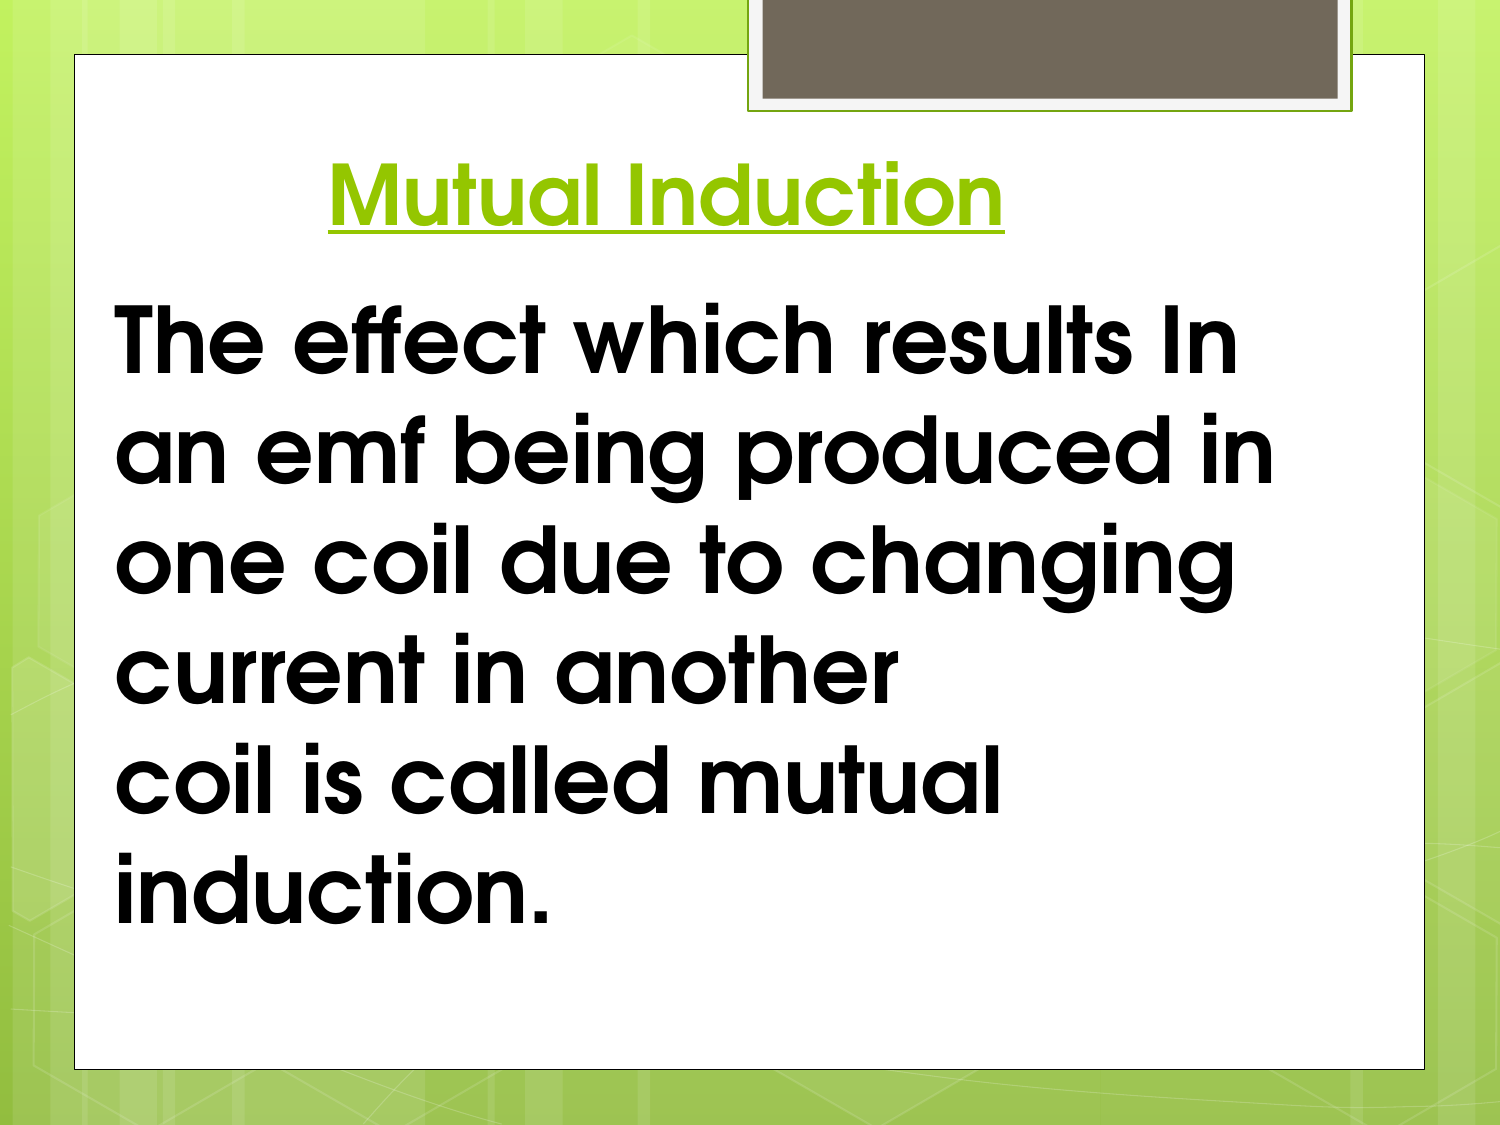

# Mutual Induction
The effect which results In an emf being produced in one coil due to changing current in another
coil is called mutual induction.